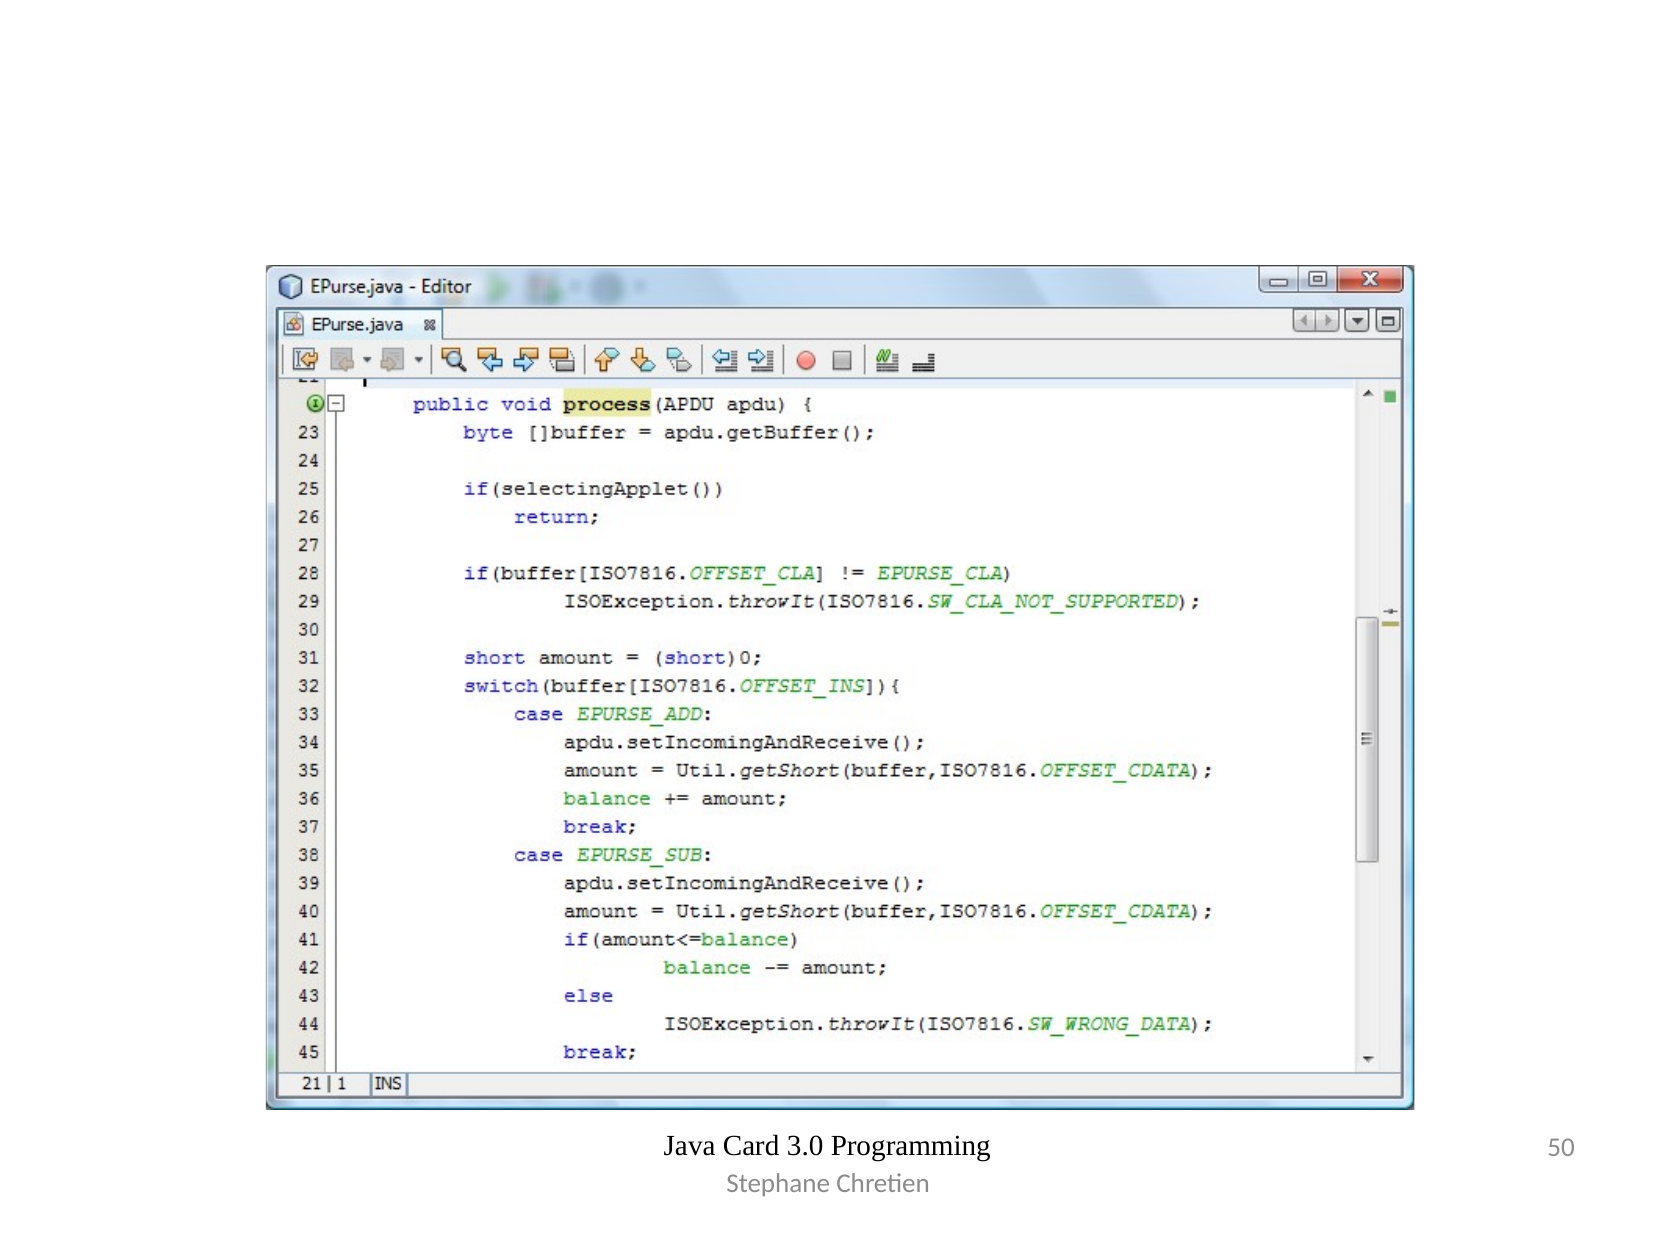

Java Card 3.0 Programming
50
Stephane Chretien